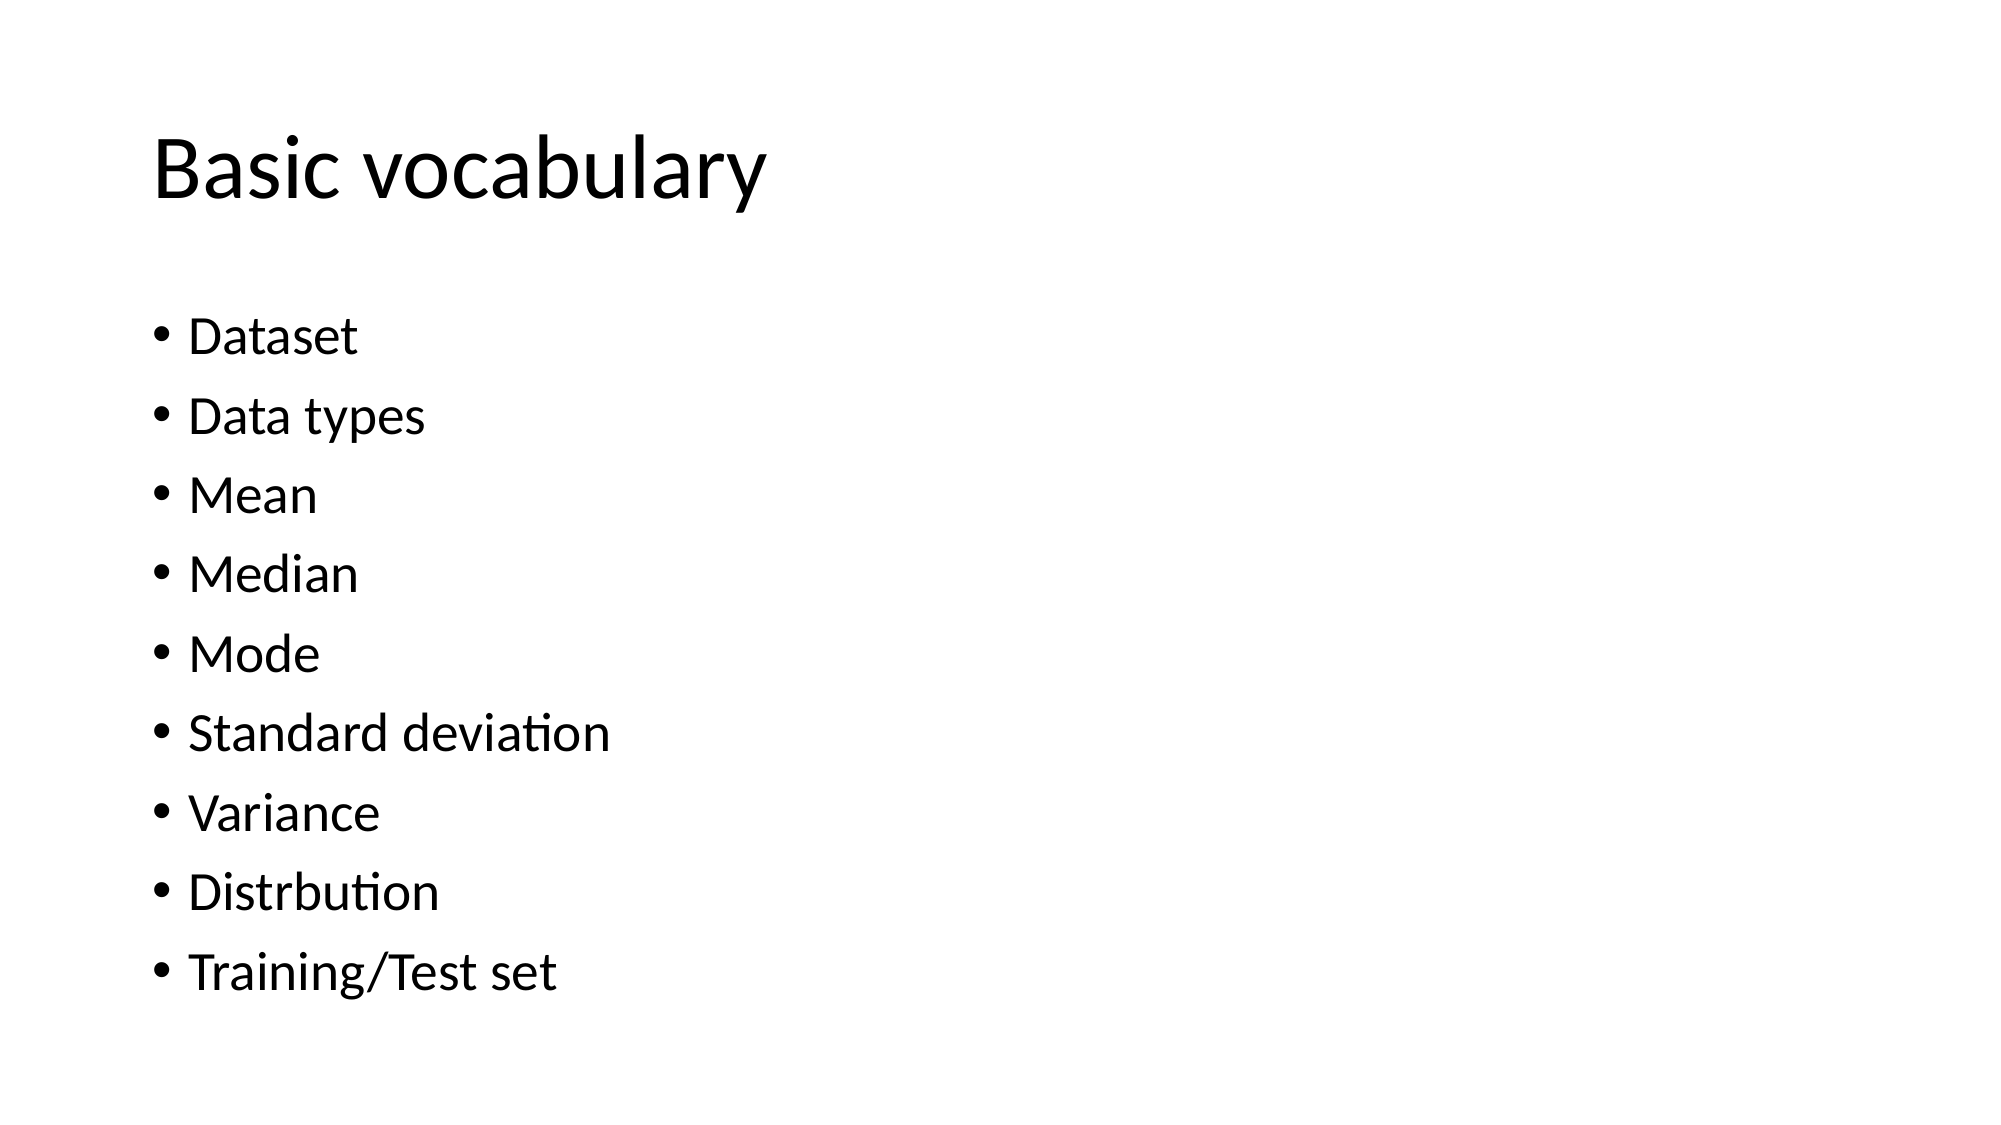

# Basic vocabulary
Dataset
Data types
Mean
Median
Mode
Standard deviation
Variance
Distrbution
Training/Test set